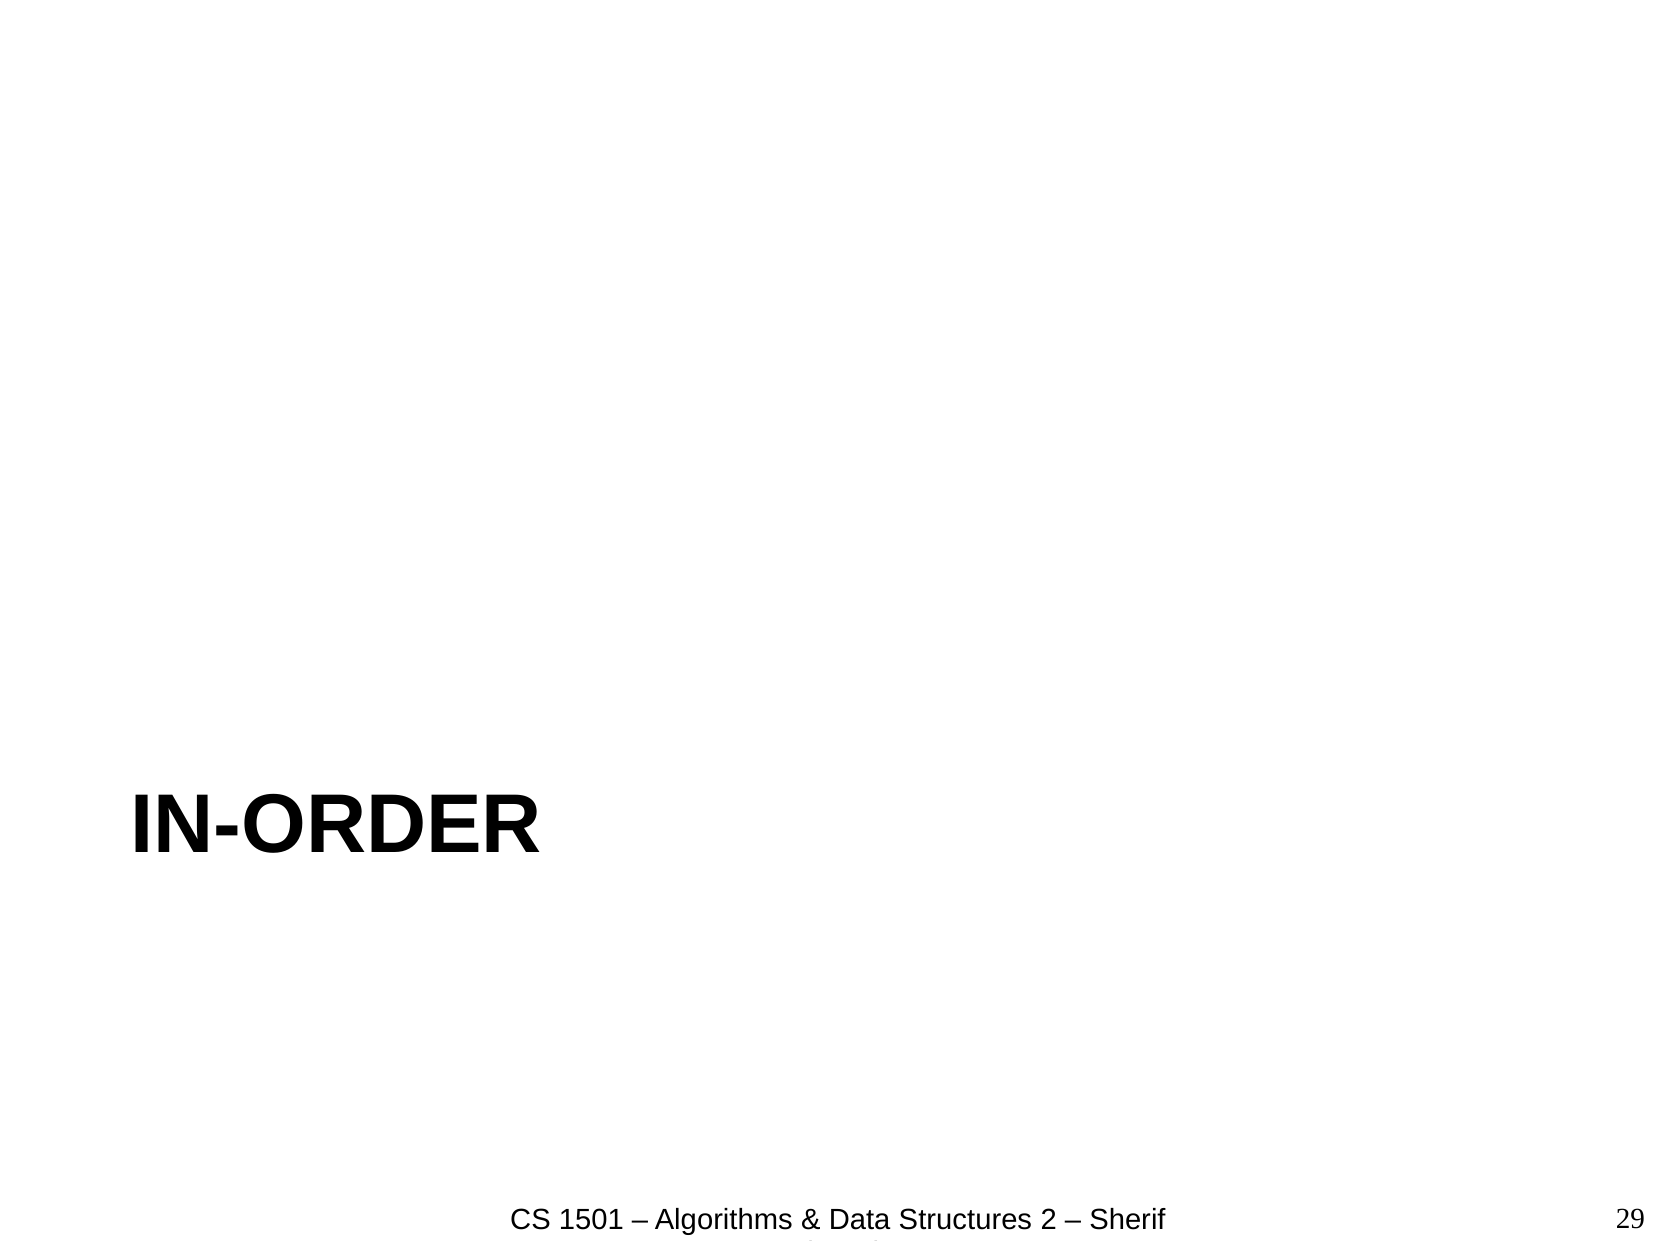

# In-ORDER
29
CS 1501 – Algorithms & Data Structures 2 – Sherif Khattab